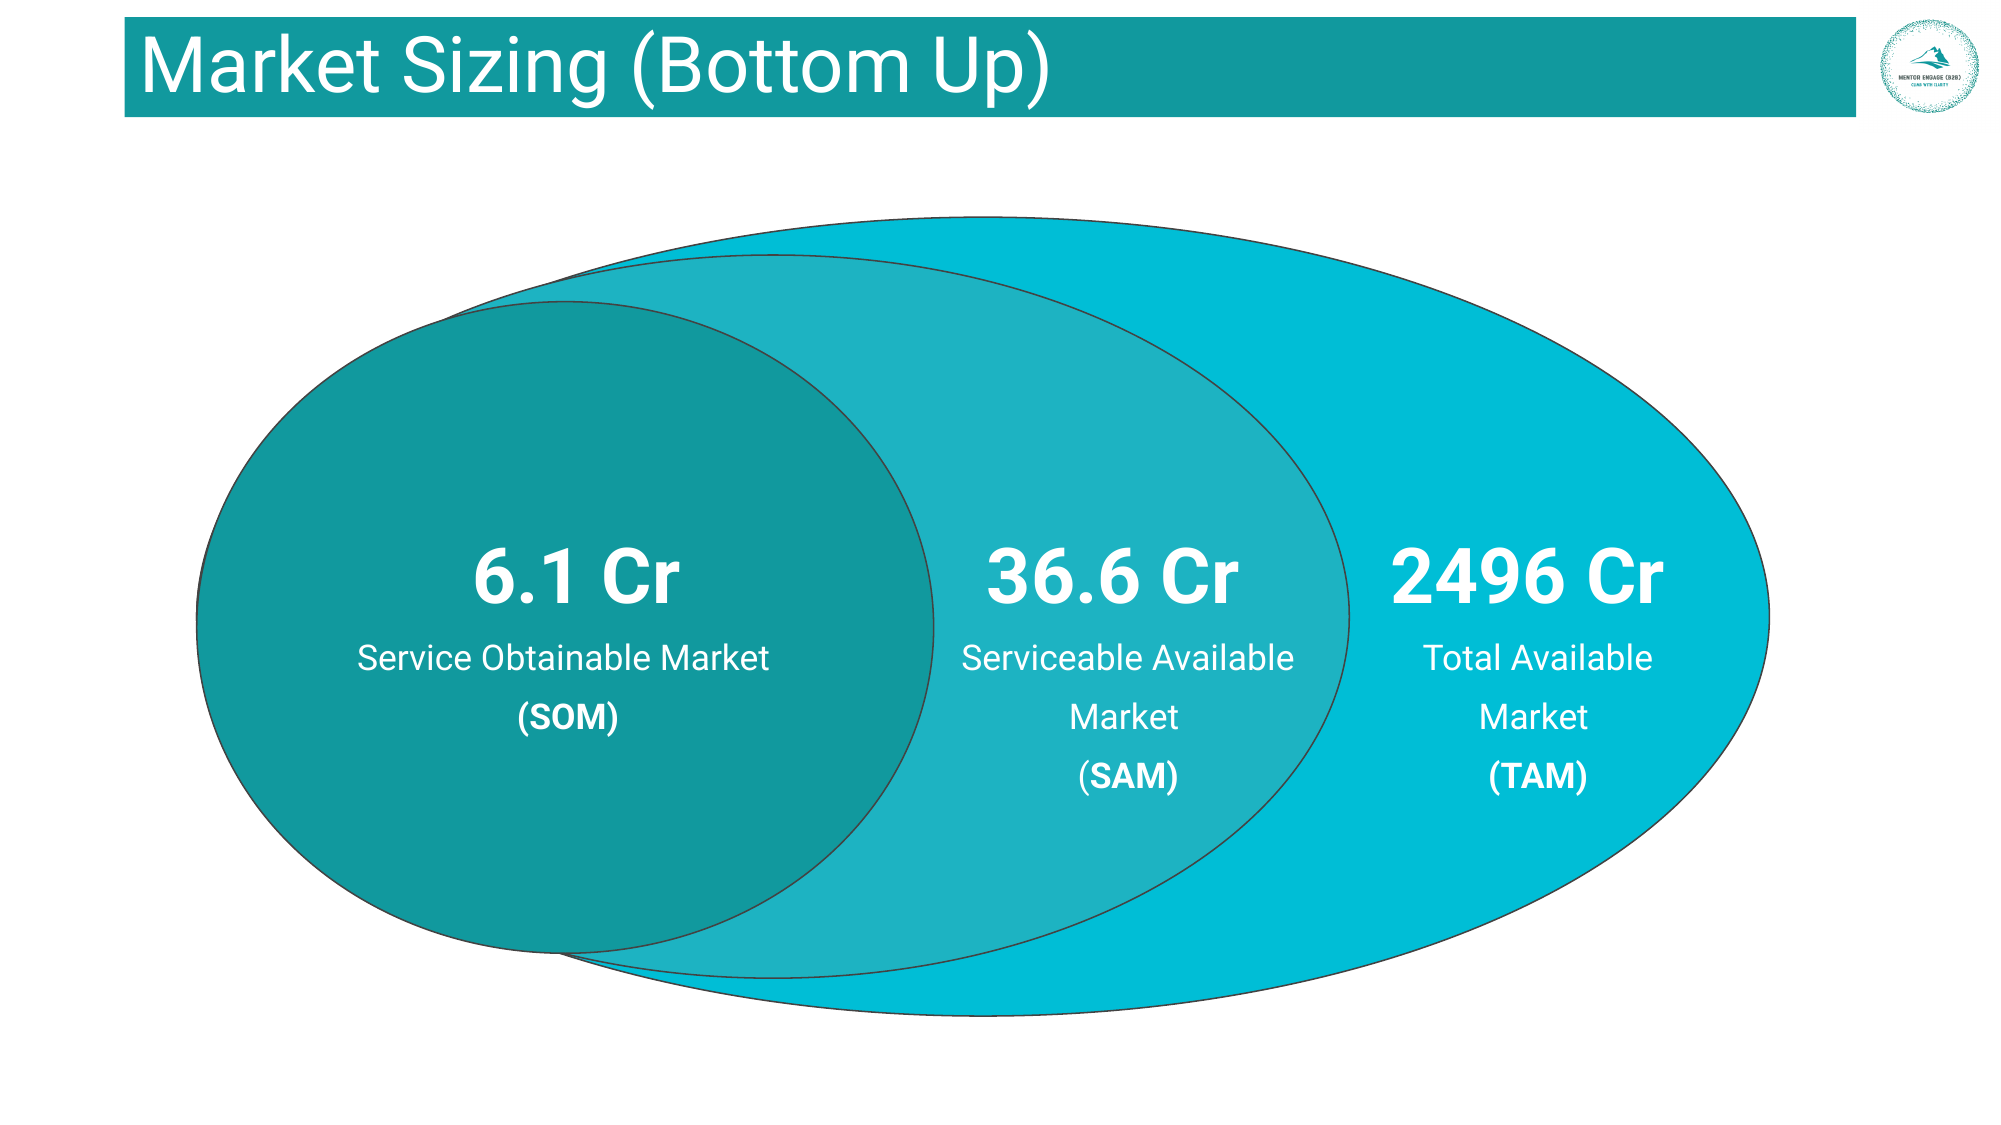

Market Sizing (Bottom Up)

6.1 Cr
36.6 Cr
2496 Cr
Service Obtainable Market
(SOM)
Serviceable Available Market
(SAM)
Total Available Market
(TAM)